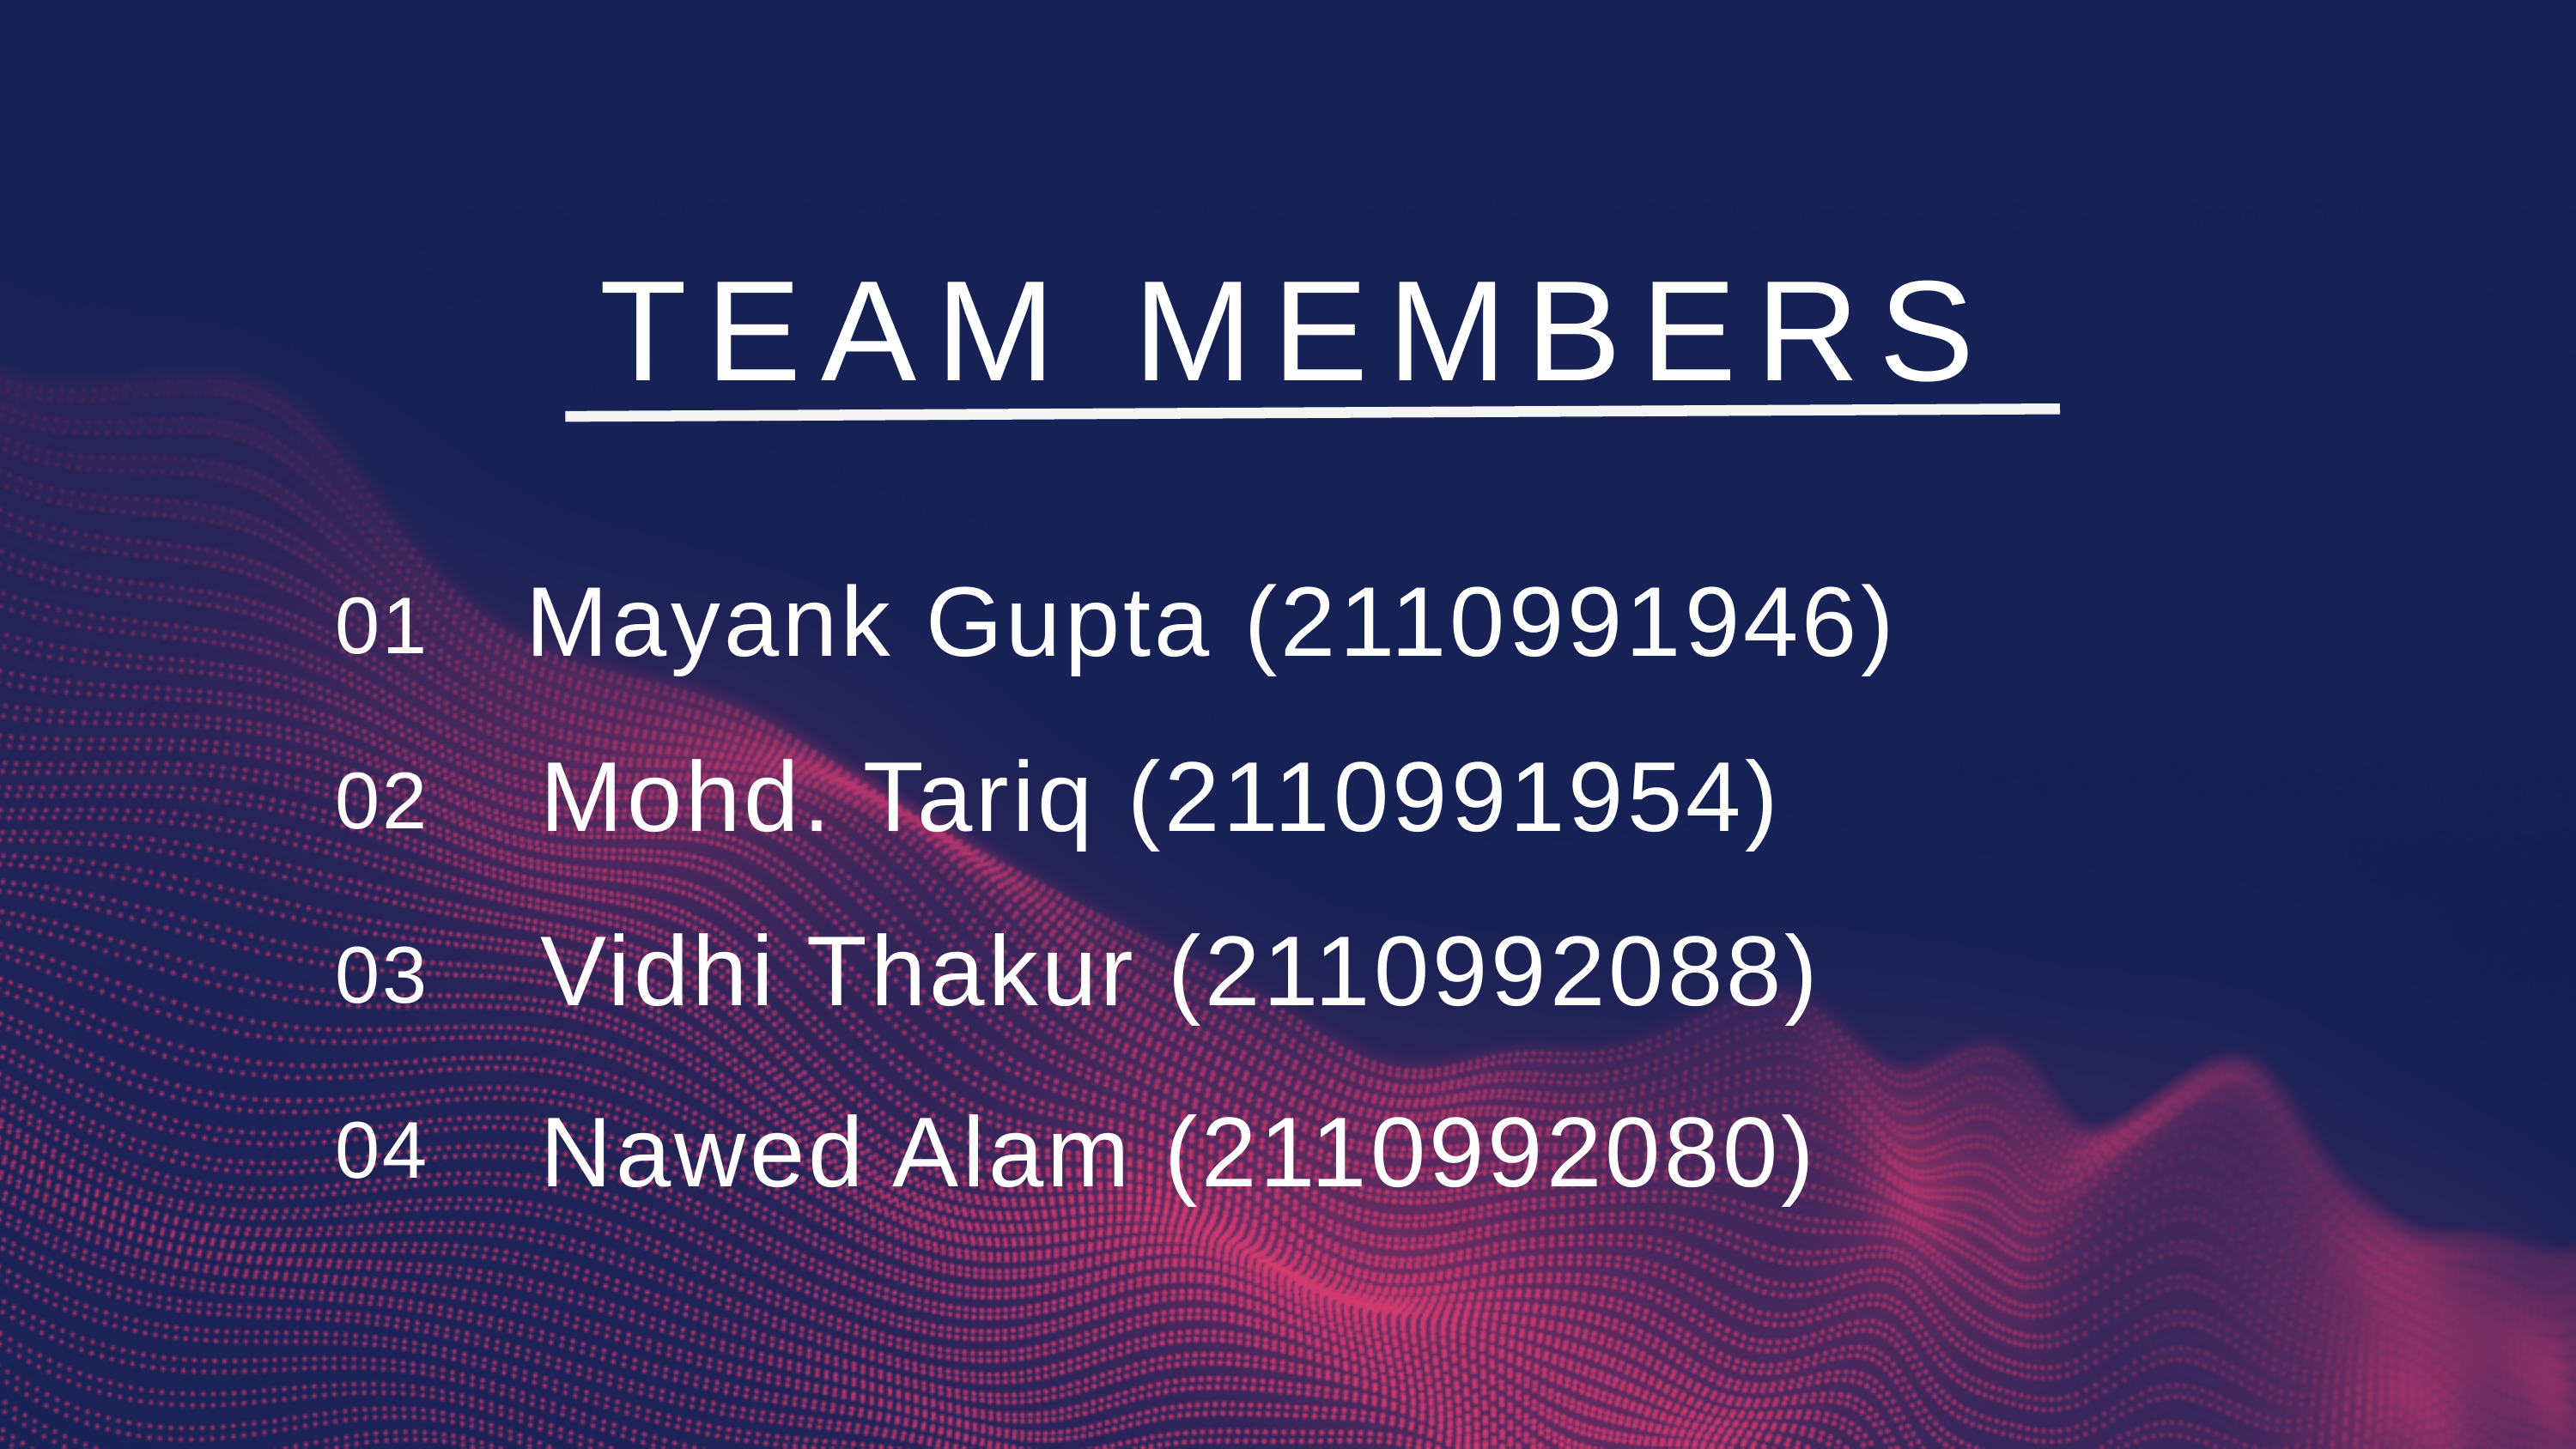

TEAM MEMBERS

Mayank Gupta (2110991946)
01
Mohd. Tariq (2110991954)
02
Vidhi Thakur (2110992088)
03
Nawed Alam (2110992080)
04